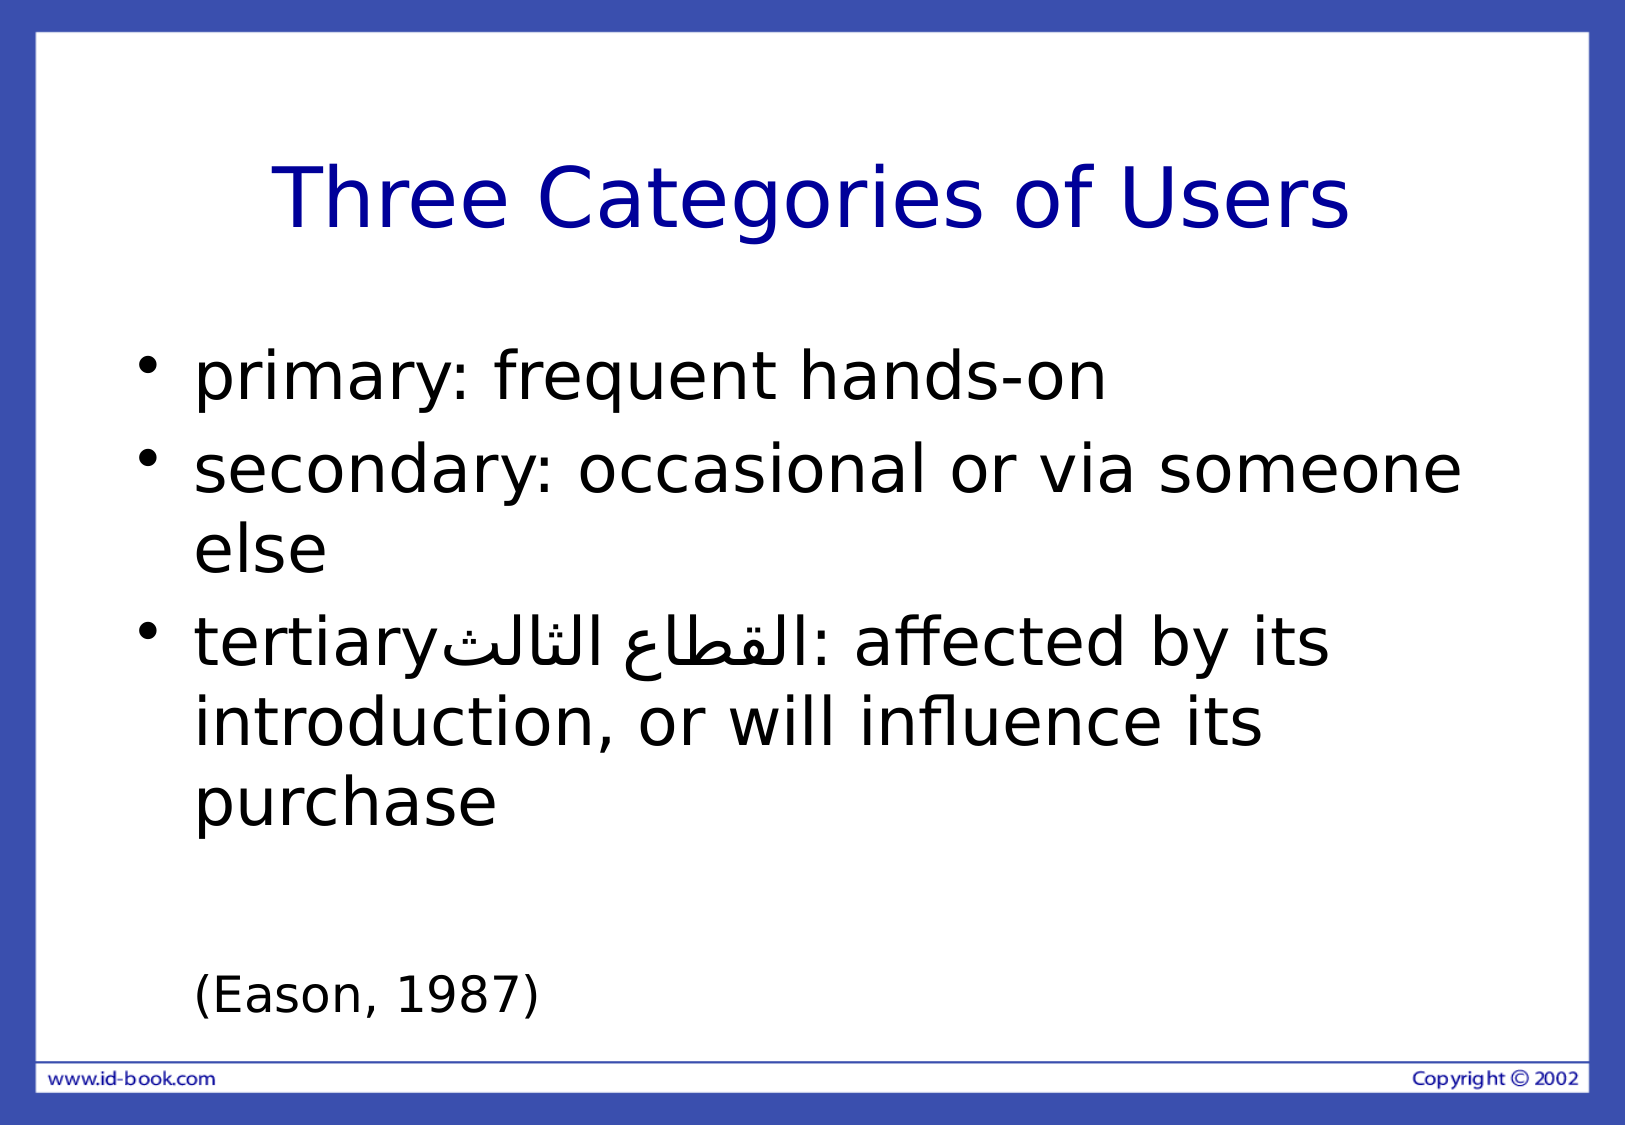

# Three Categories of Users
primary: frequent hands-on
secondary: occasional or via someone else
tertiaryالقطاع الثالث: affected by its introduction, or will influence its purchase

	(Eason, 1987)